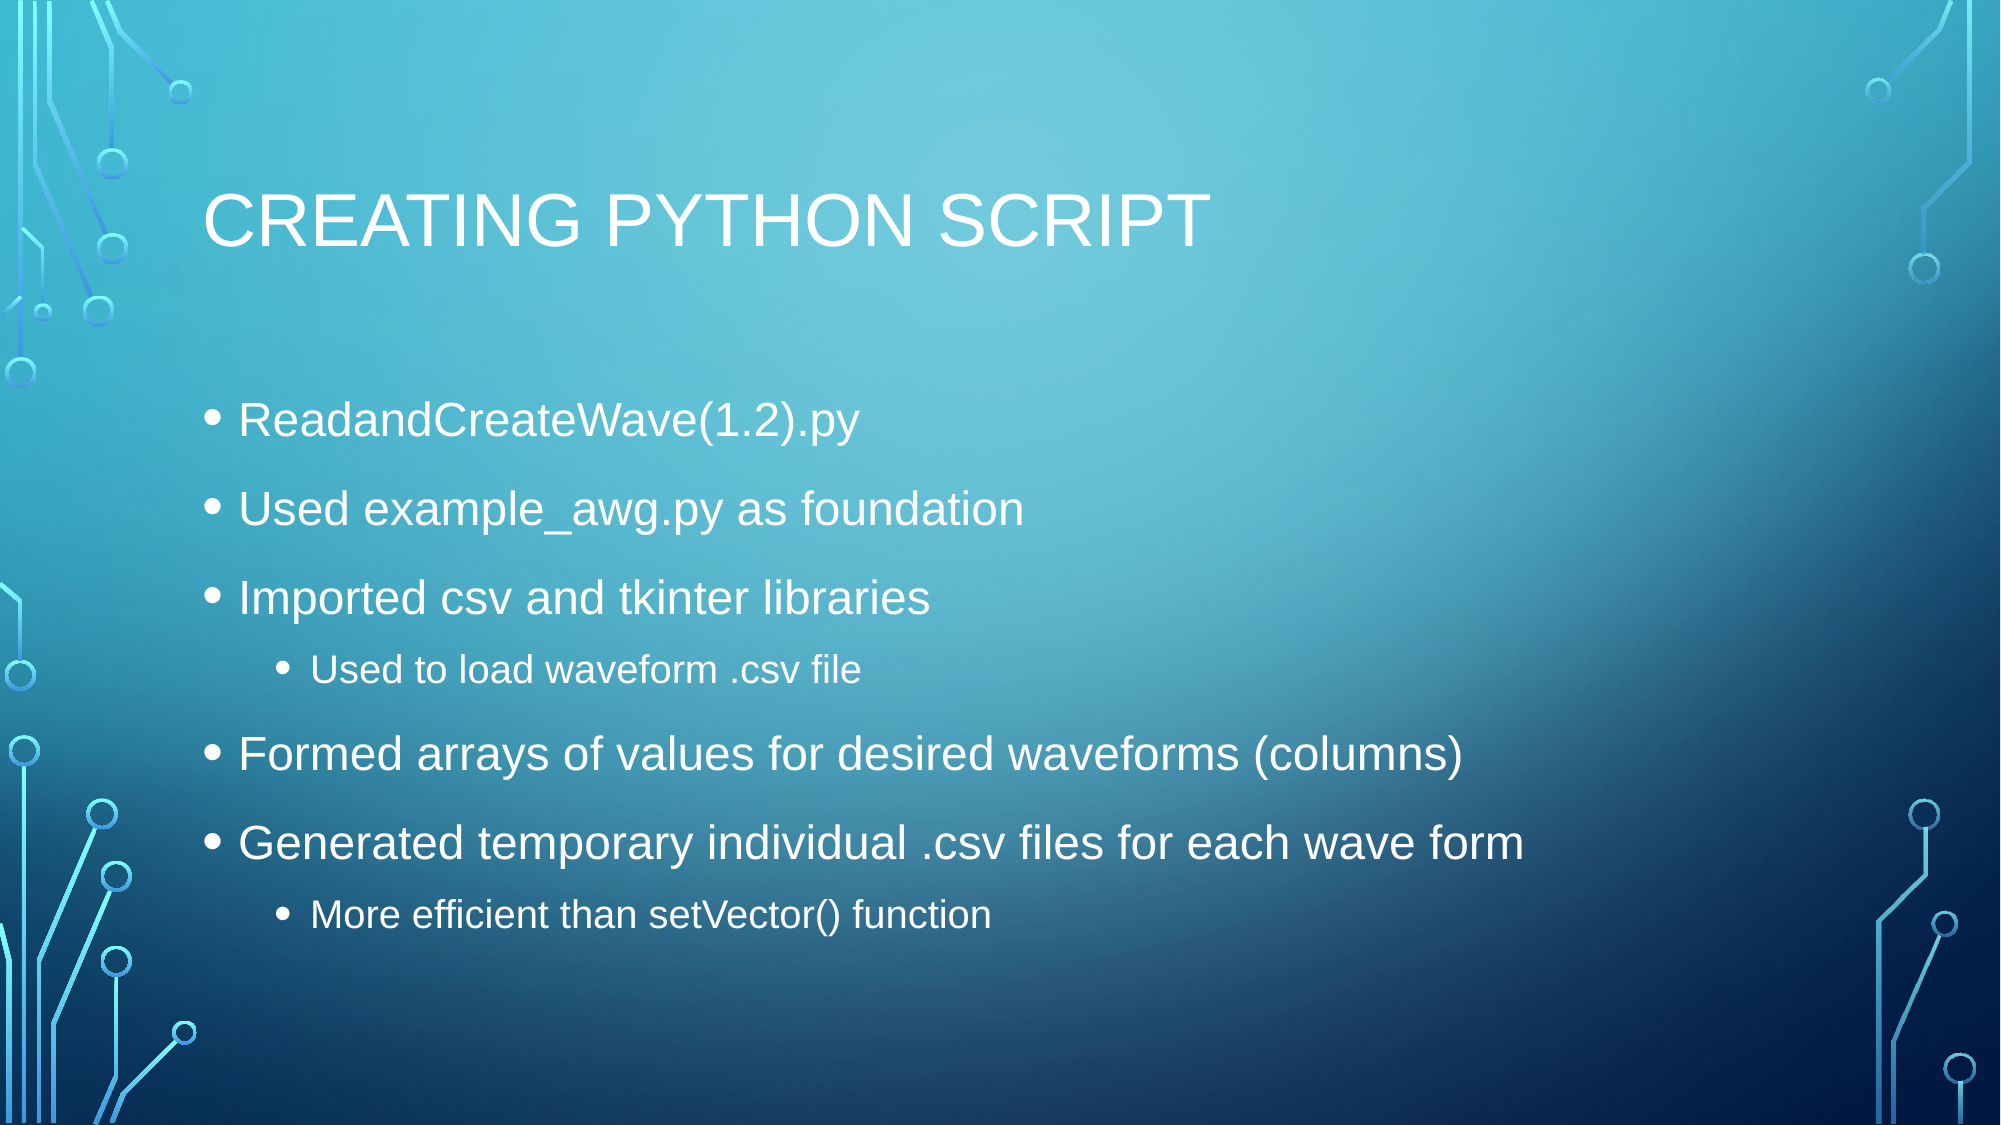

# Creating Python Script
ReadandCreateWave(1.2).py
Used example_awg.py as foundation
Imported csv and tkinter libraries
Used to load waveform .csv file
Formed arrays of values for desired waveforms (columns)
Generated temporary individual .csv files for each wave form
More efficient than setVector() function